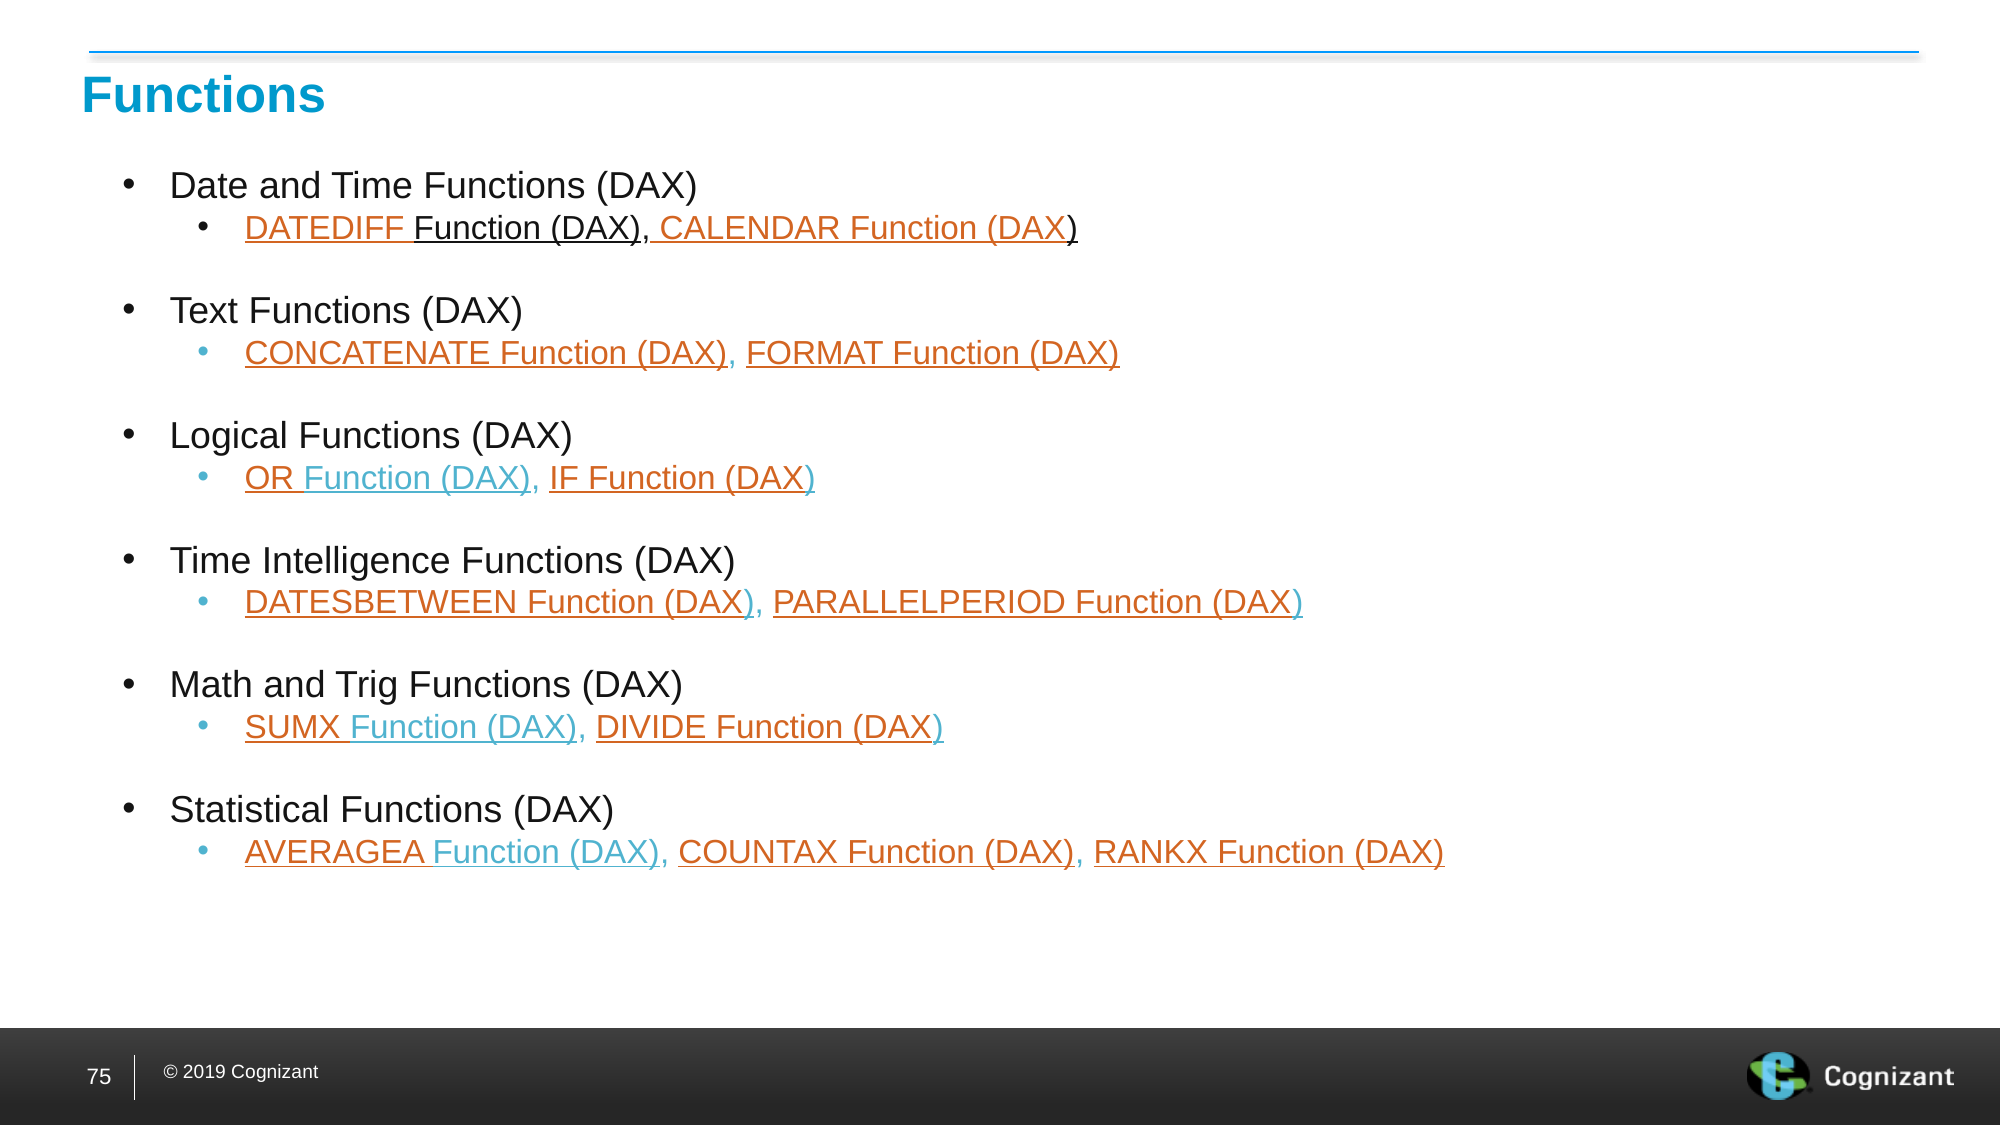

# Functions
Date and Time Functions (DAX)
DATEDIFF Function (DAX), CALENDAR Function (DAX)
Text Functions (DAX)
CONCATENATE Function (DAX), FORMAT Function (DAX)
Logical Functions (DAX)
OR Function (DAX), IF Function (DAX)
Time Intelligence Functions (DAX)
DATESBETWEEN Function (DAX), PARALLELPERIOD Function (DAX)
Math and Trig Functions (DAX)
SUMX Function (DAX), DIVIDE Function (DAX)
Statistical Functions (DAX)
AVERAGEA Function (DAX), COUNTAX Function (DAX), RANKX Function (DAX)
75